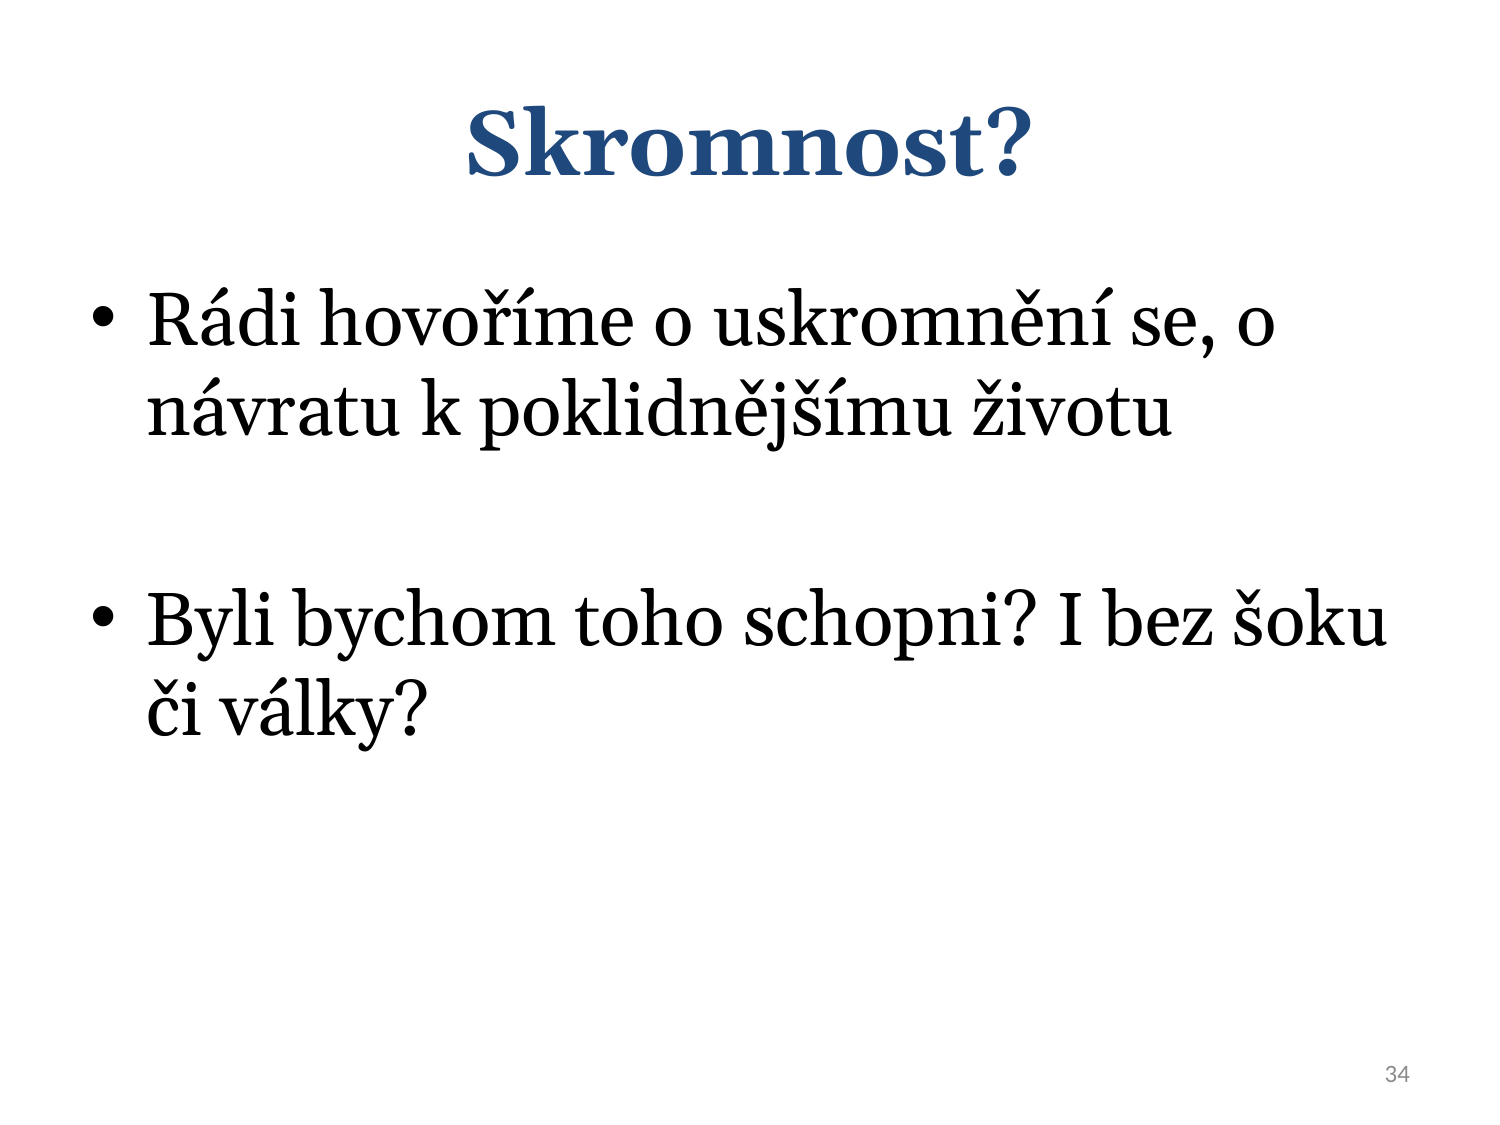

# Skromnost?
Rádi hovoříme o uskromnění se, o návratu k poklidnějšímu životu

Byli bychom toho schopni? I bez šoku či války?

34